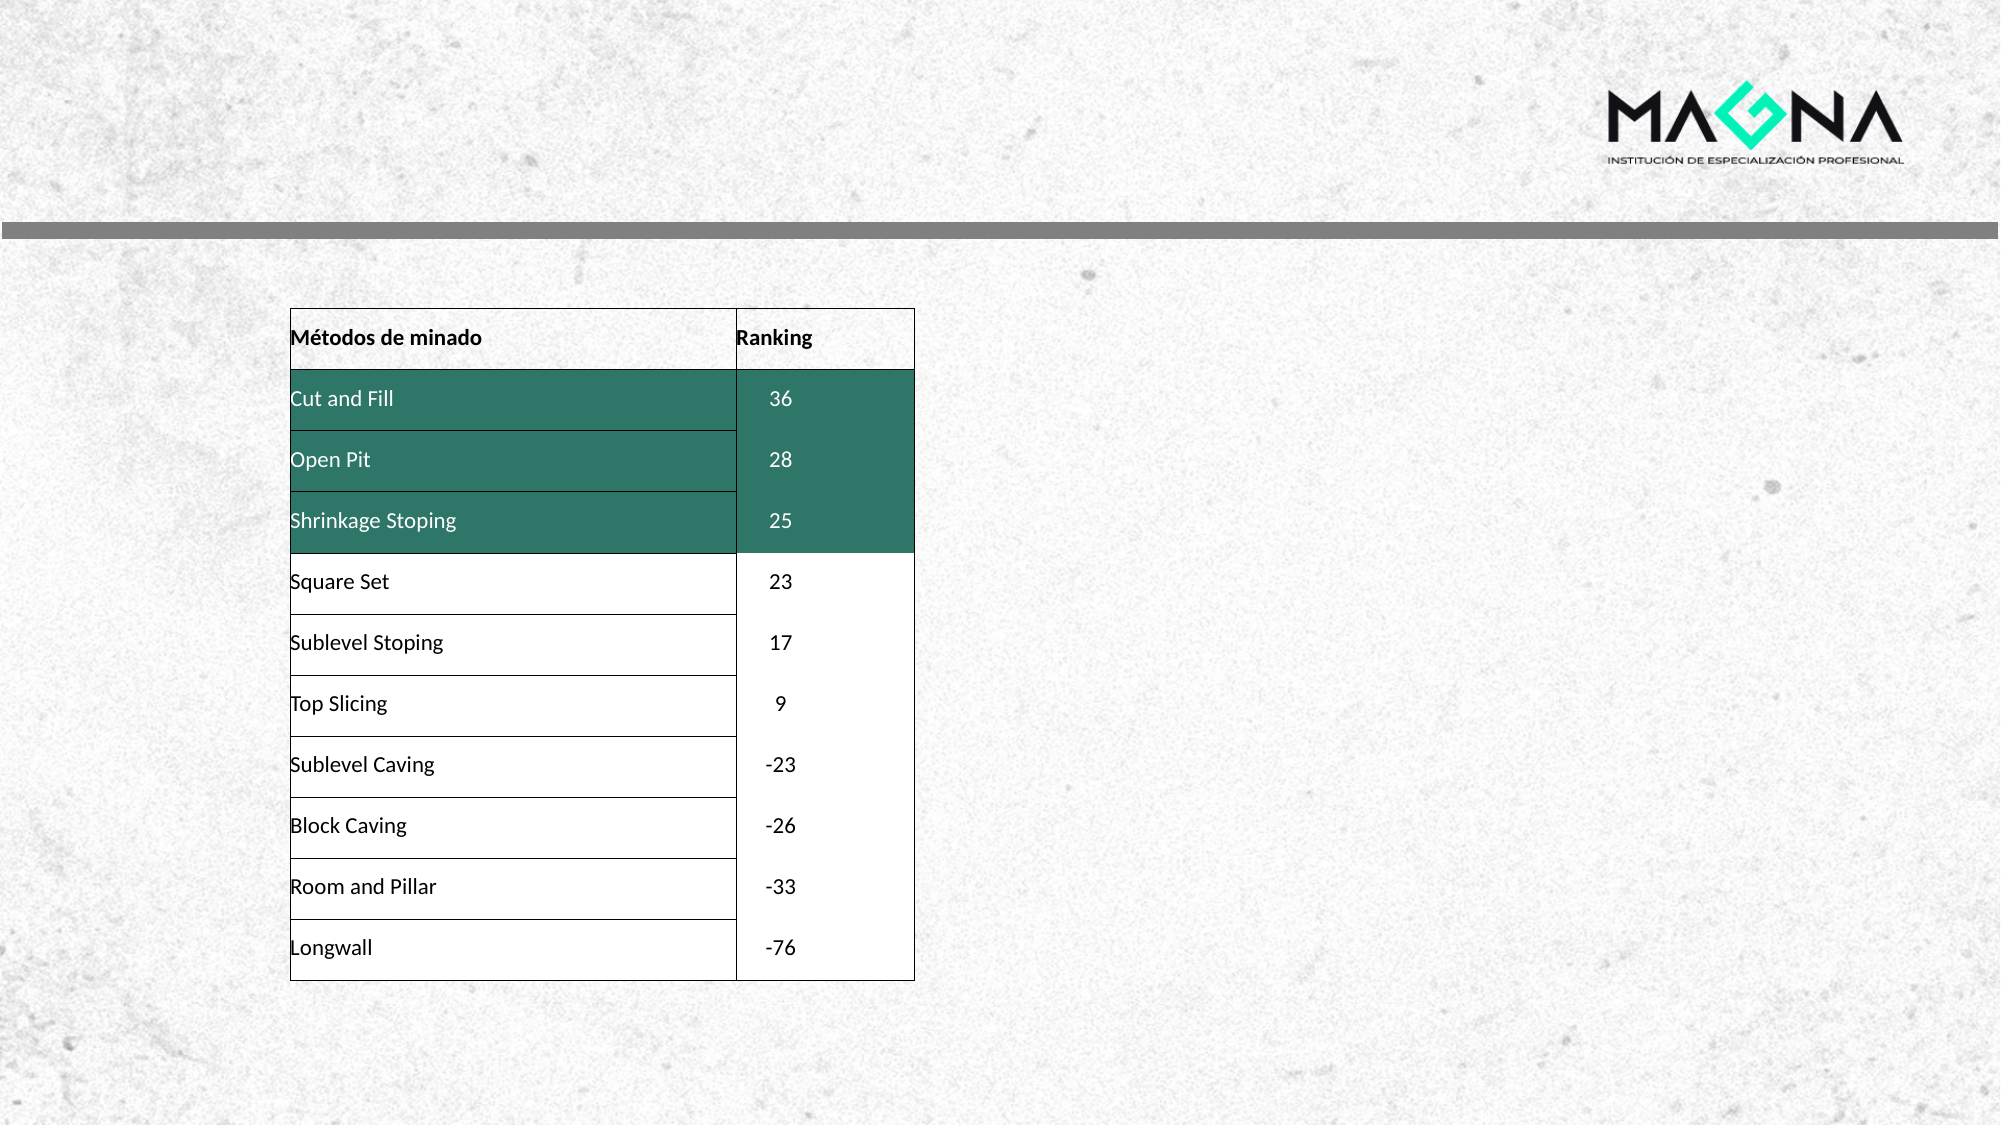

#

| Métodos de minado |  |  | Ranking |  |
| --- | --- | --- | --- | --- |
| Cut and Fill |  |  | 36 |  |
| Open Pit |  |  | 28 |  |
| Shrinkage Stoping |  |  | 25 |  |
| Square Set |  |  | 23 |  |
| Sublevel Stoping |  |  | 17 |  |
| Top Slicing |  |  | 9 |  |
| Sublevel Caving |  |  | -23 |  |
| Block Caving |  |  | -26 |  |
| Room and Pillar |  |  | -33 |  |
| Longwall |  |  | -76 |  |